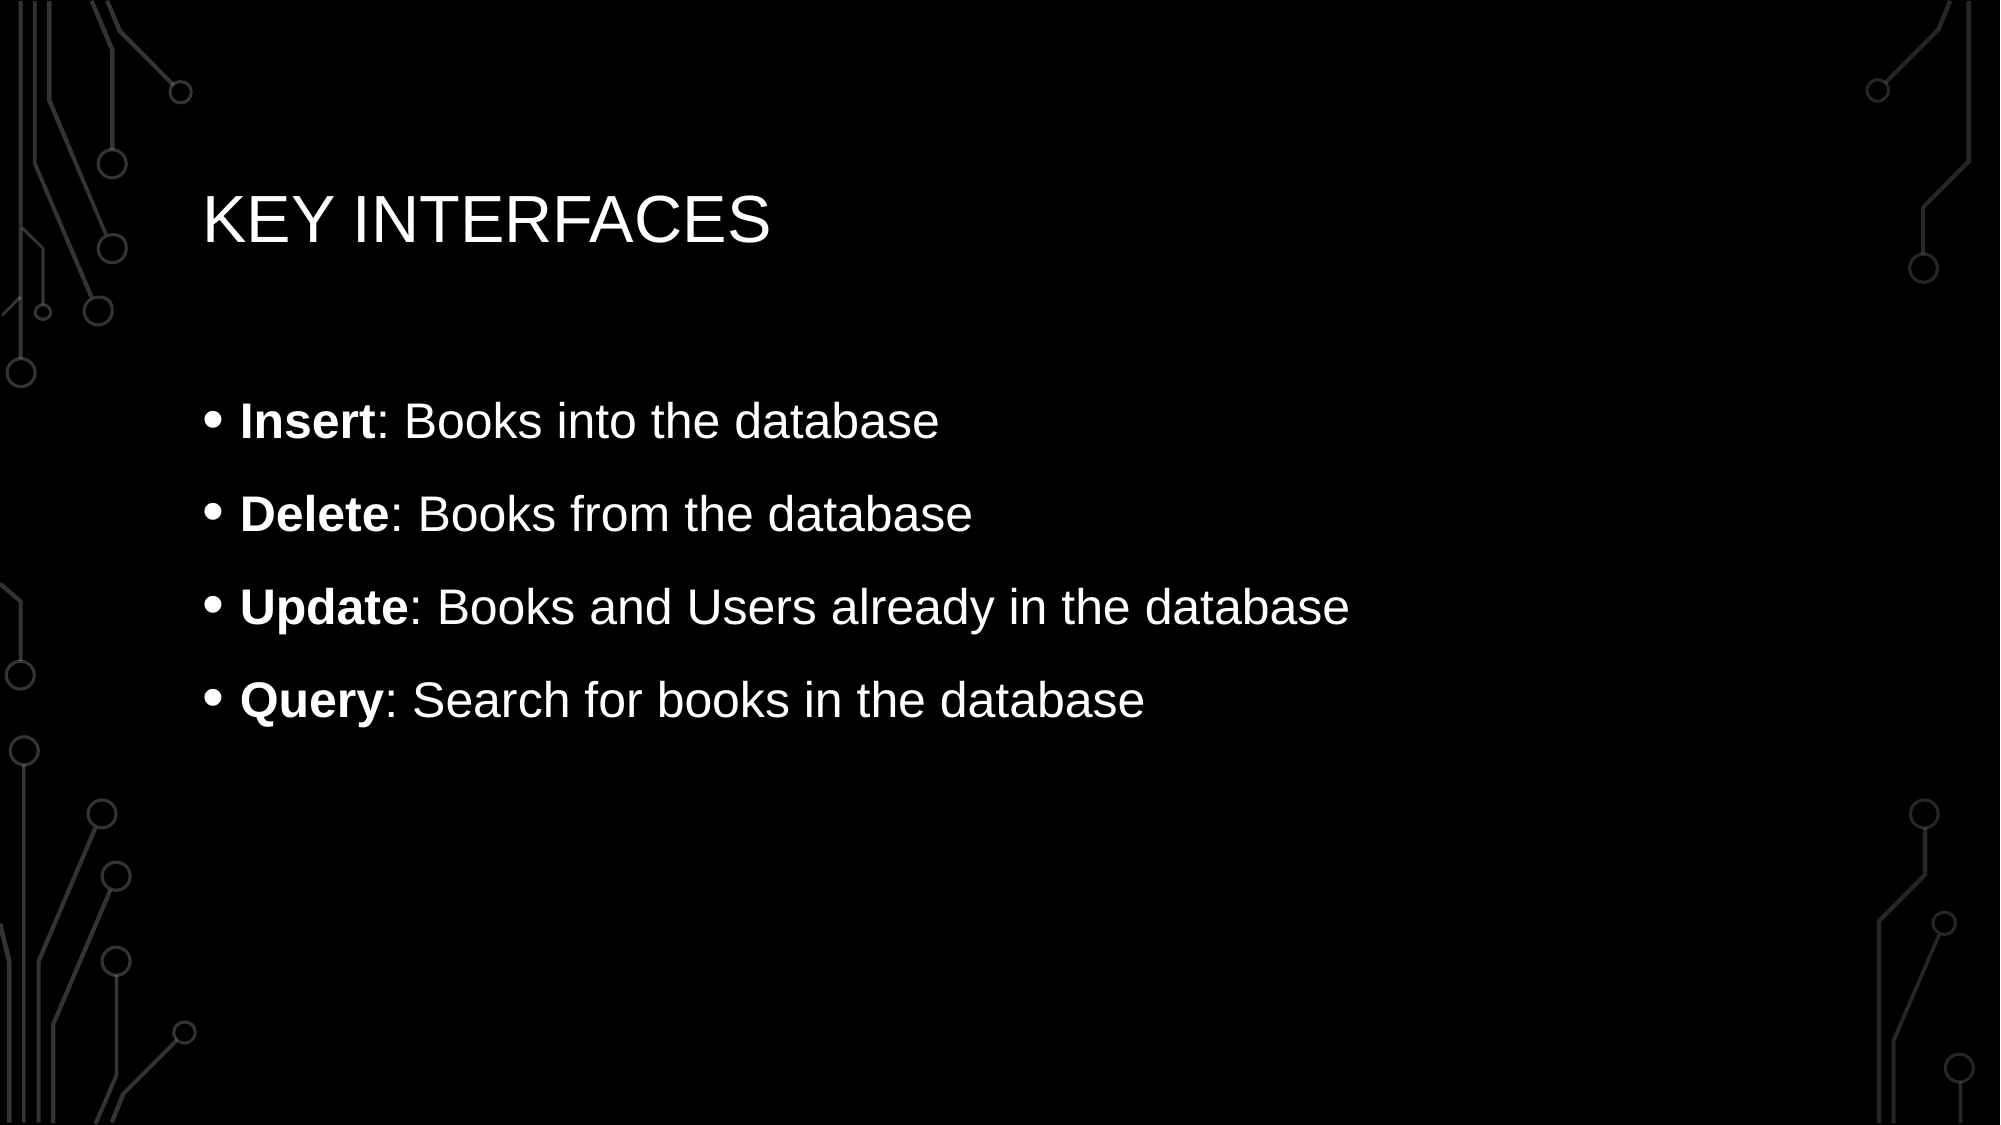

# Key interfaces
Insert: Books into the database
Delete: Books from the database
Update: Books and Users already in the database
Query: Search for books in the database